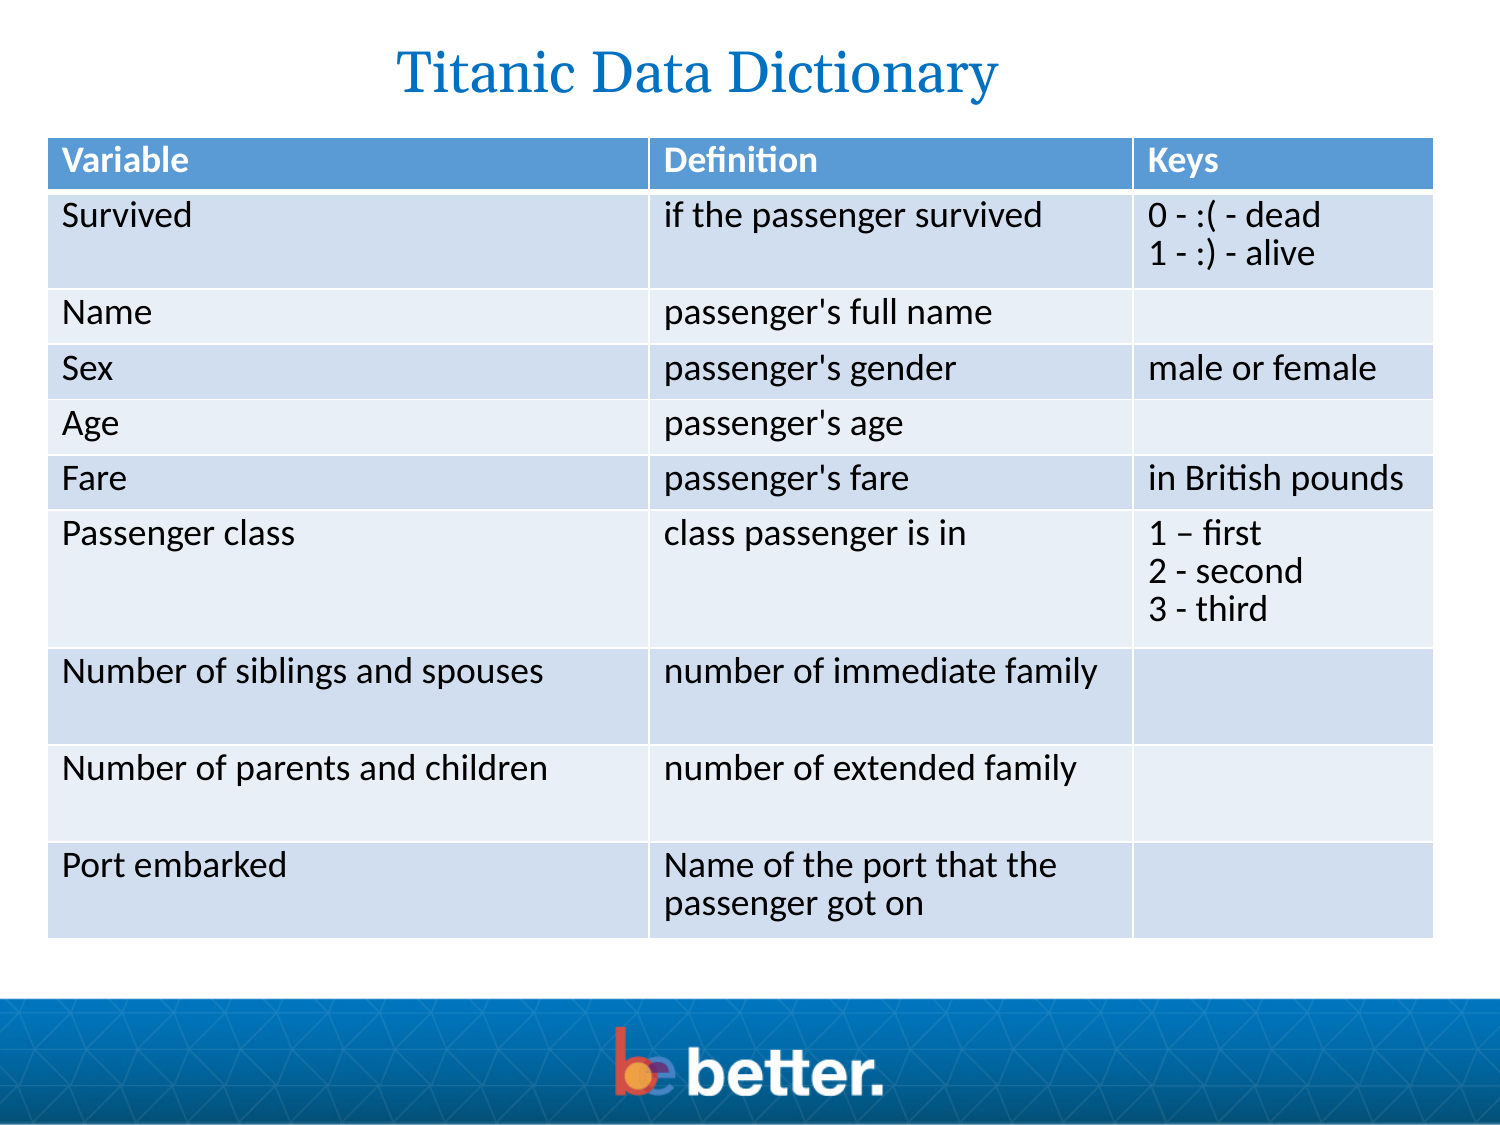

# Titanic Data Dictionary
| Variable | Definition | Keys |
| --- | --- | --- |
| Survived | if the passenger survived | 0 - :( - dead 1 - :) - alive |
| Name | passenger's full name |  |
| Sex | passenger's gender | male or female |
| Age | passenger's age |  |
| Fare | passenger's fare | in British pounds |
| Passenger class | class passenger is in | 1 – first 2 - second 3 - third |
| Number of siblings and spouses | number of immediate family |  |
| Number of parents and children | number of extended family |  |
| Port embarked | Name of the port that the passenger got on |  |